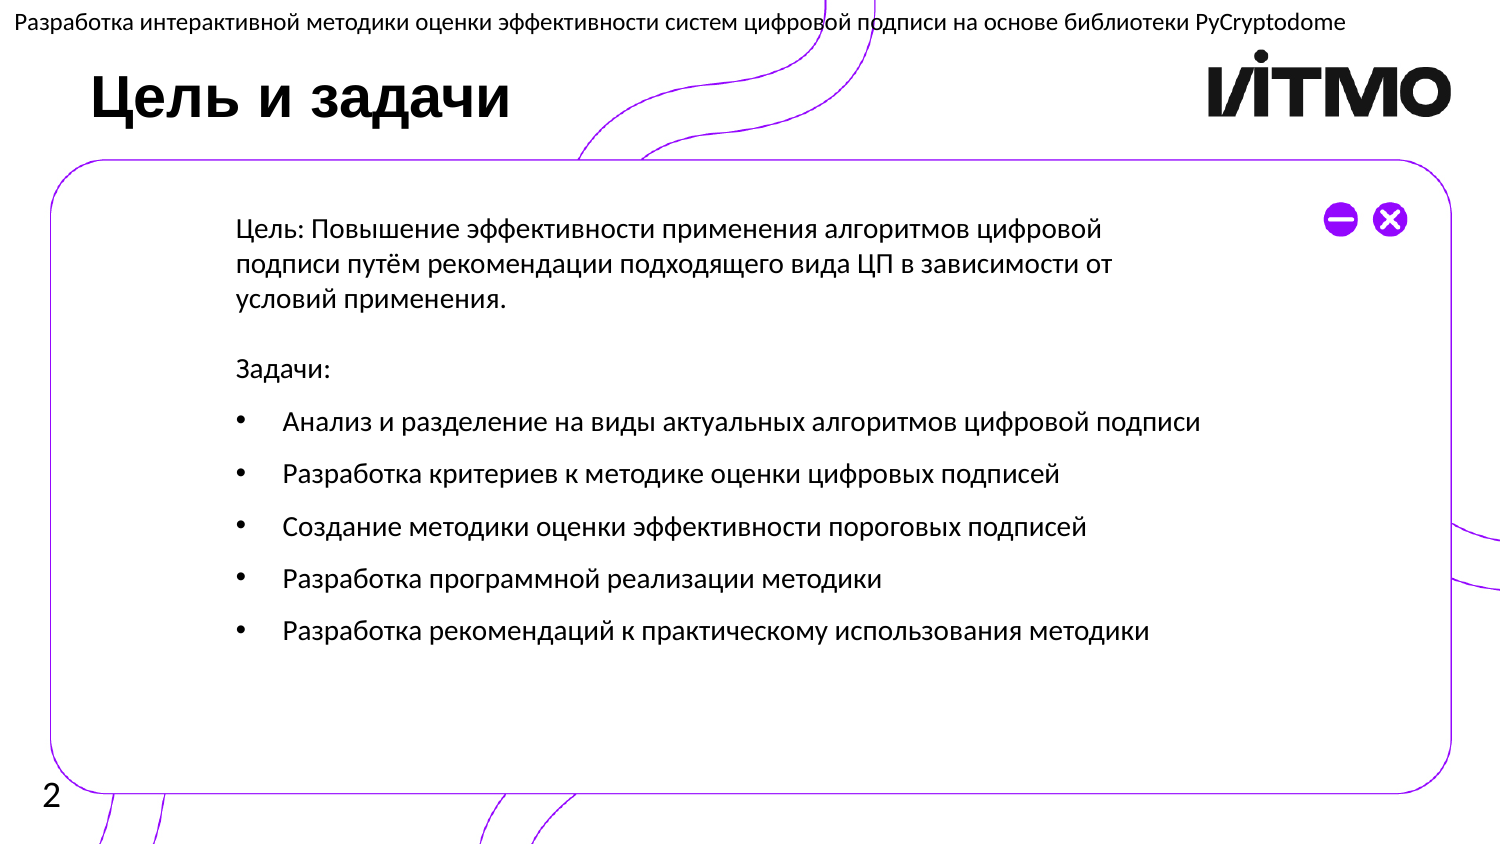

Разработка интерактивной методики оценки эффективности систем цифровой подписи на основе библиотеки PyCryptodome
# Цель и задачи
Цель: Повышение эффективности применения алгоритмов цифровой подписи путём рекомендации подходящего вида ЦП в зависимости от условий применения.

Задачи:
Анализ и разделение на виды актуальных алгоритмов цифровой подписи
Разработка критериев к методике оценки цифровых подписей
Создание методики оценки эффективности пороговых подписей
Разработка программной реализации методики
Разработка рекомендаций к практическому использования методики

2